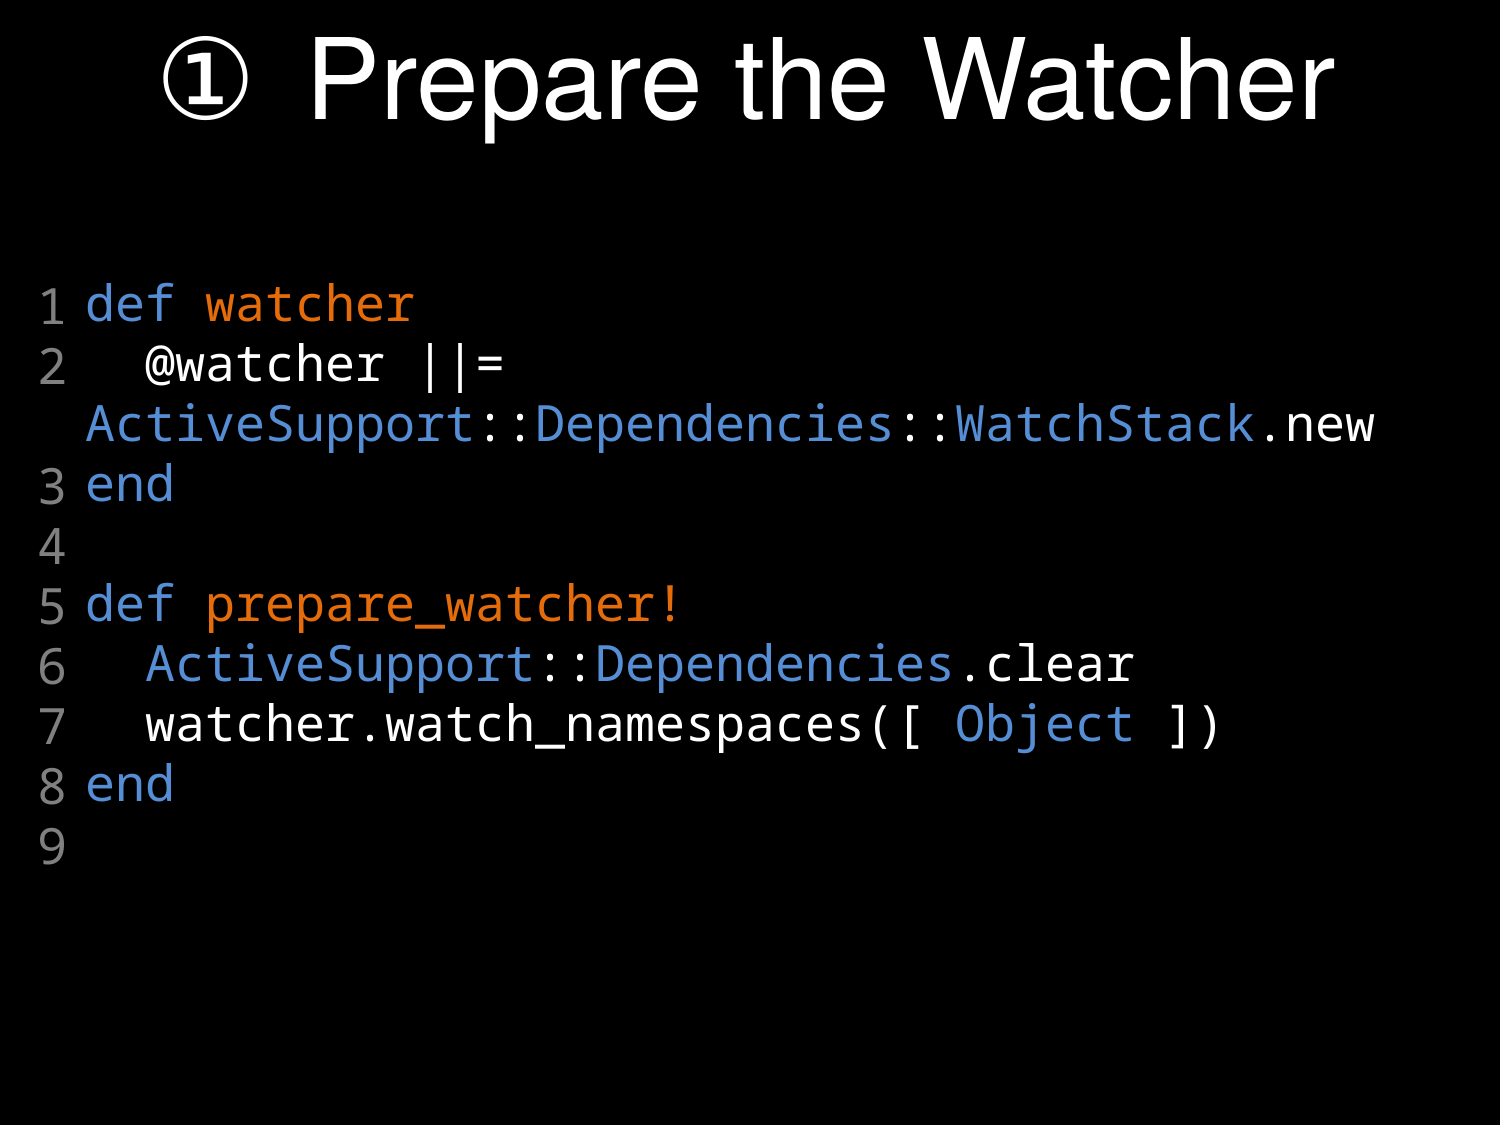

Prepare the Watcher
def watcher
  @watcher ||= ActiveSupport::Dependencies::WatchStack.new
end

def prepare_watcher!
  ActiveSupport::Dependencies.clear
  watcher.watch_namespaces([ Object ])
end
1
2

3
4
5
6
7
8
9